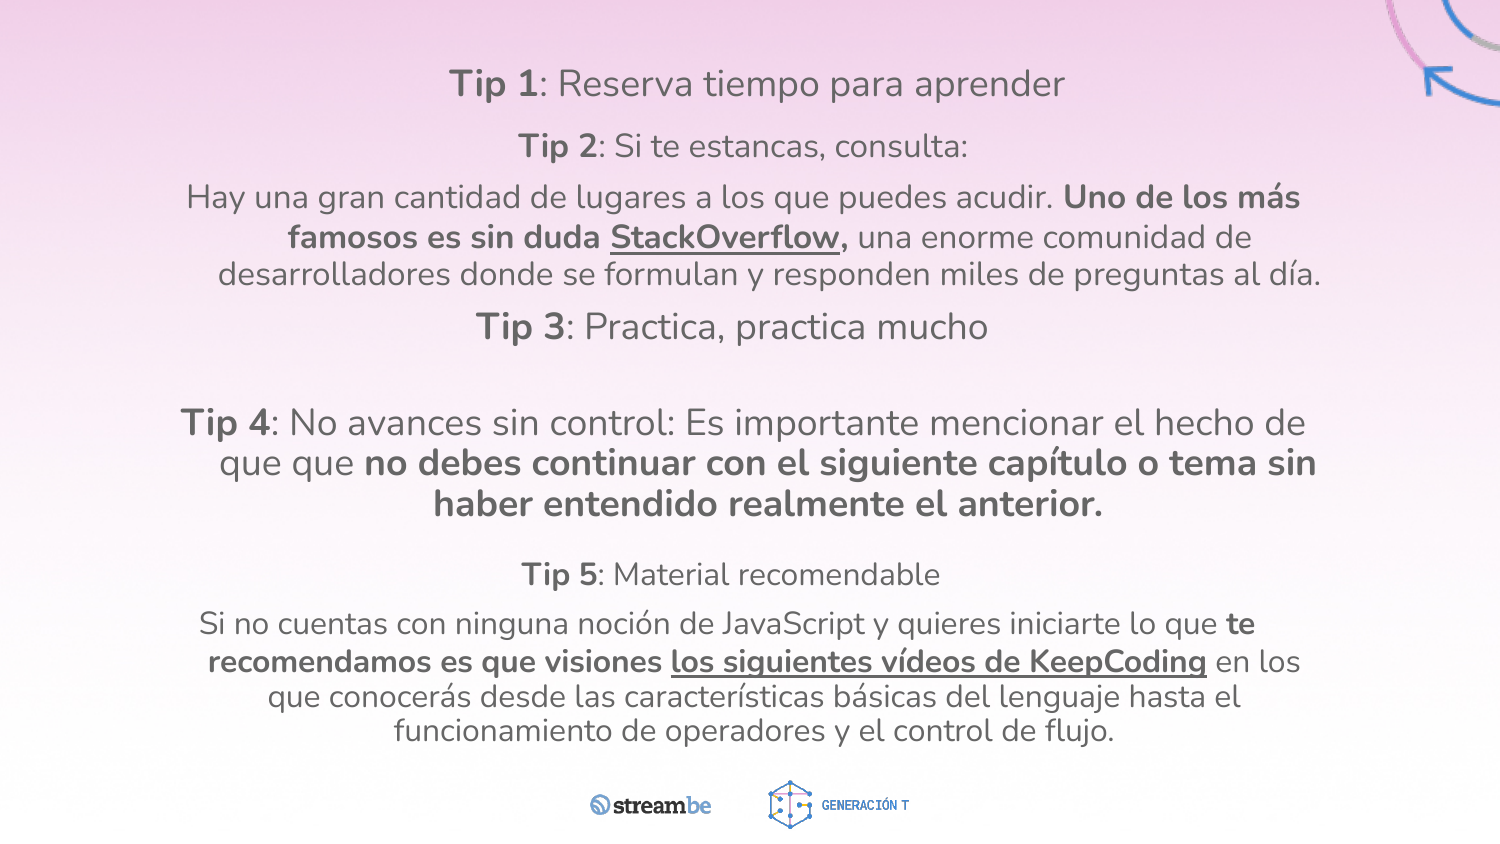

Tip 1: Reserva tiempo para aprender
 Tip 2: Si te estancas, consulta:
 Hay una gran cantidad de lugares a los que puedes acudir. Uno de los más famosos es sin duda StackOverflow, una enorme comunidad de desarrolladores donde se formulan y responden miles de preguntas al día.
 Tip 3: Practica, practica mucho
 Tip 4: No avances sin control: Es importante mencionar el hecho de que que no debes continuar con el siguiente capítulo o tema sin haber entendido realmente el anterior.

 Tip 5: Material recomendable
Si no cuentas con ninguna noción de JavaScript y quieres iniciarte lo que te recomendamos es que visiones los siguientes vídeos de KeepCoding en los que conocerás desde las características básicas del lenguaje hasta el funcionamiento de operadores y el control de flujo.